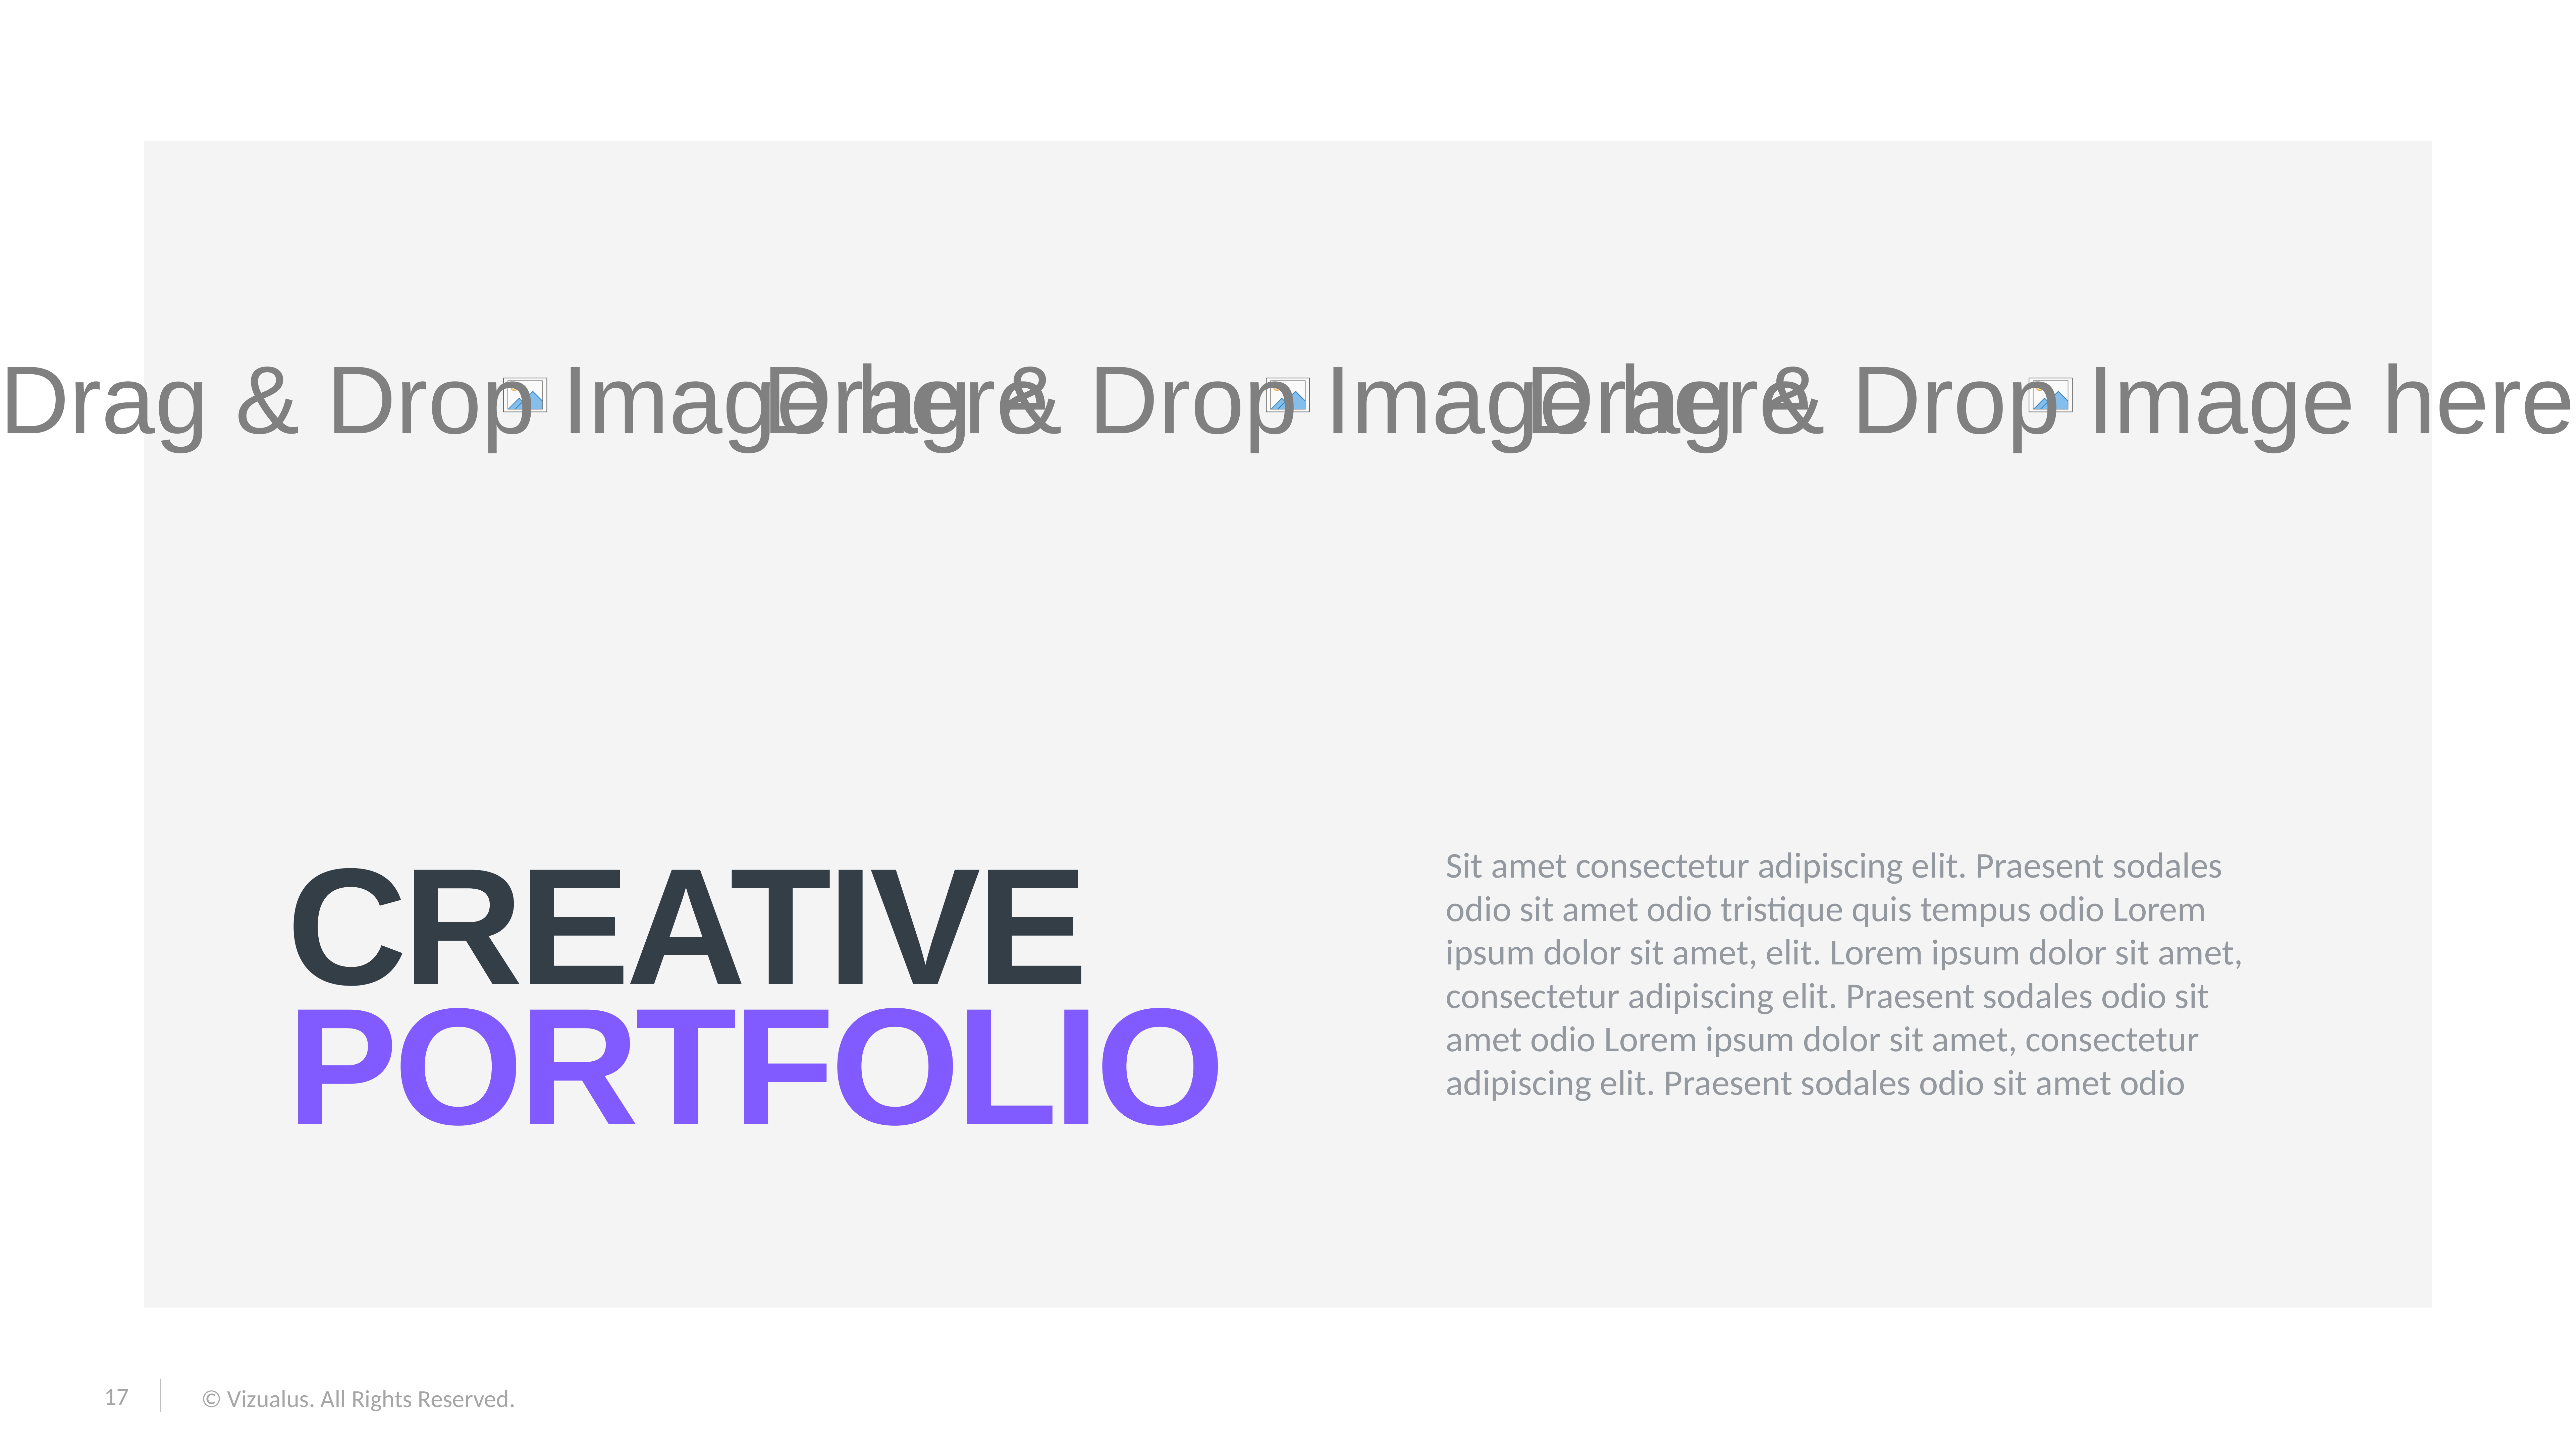

Sit amet consectetur adipiscing elit. Praesent sodales odio sit amet odio tristique quis tempus odio Lorem ipsum dolor sit amet, elit. Lorem ipsum dolor sit amet, consectetur adipiscing elit. Praesent sodales odio sit amet odio Lorem ipsum dolor sit amet, consectetur adipiscing elit. Praesent sodales odio sit amet odio
creative
portfolio
© Vizualus. All Rights Reserved.
17